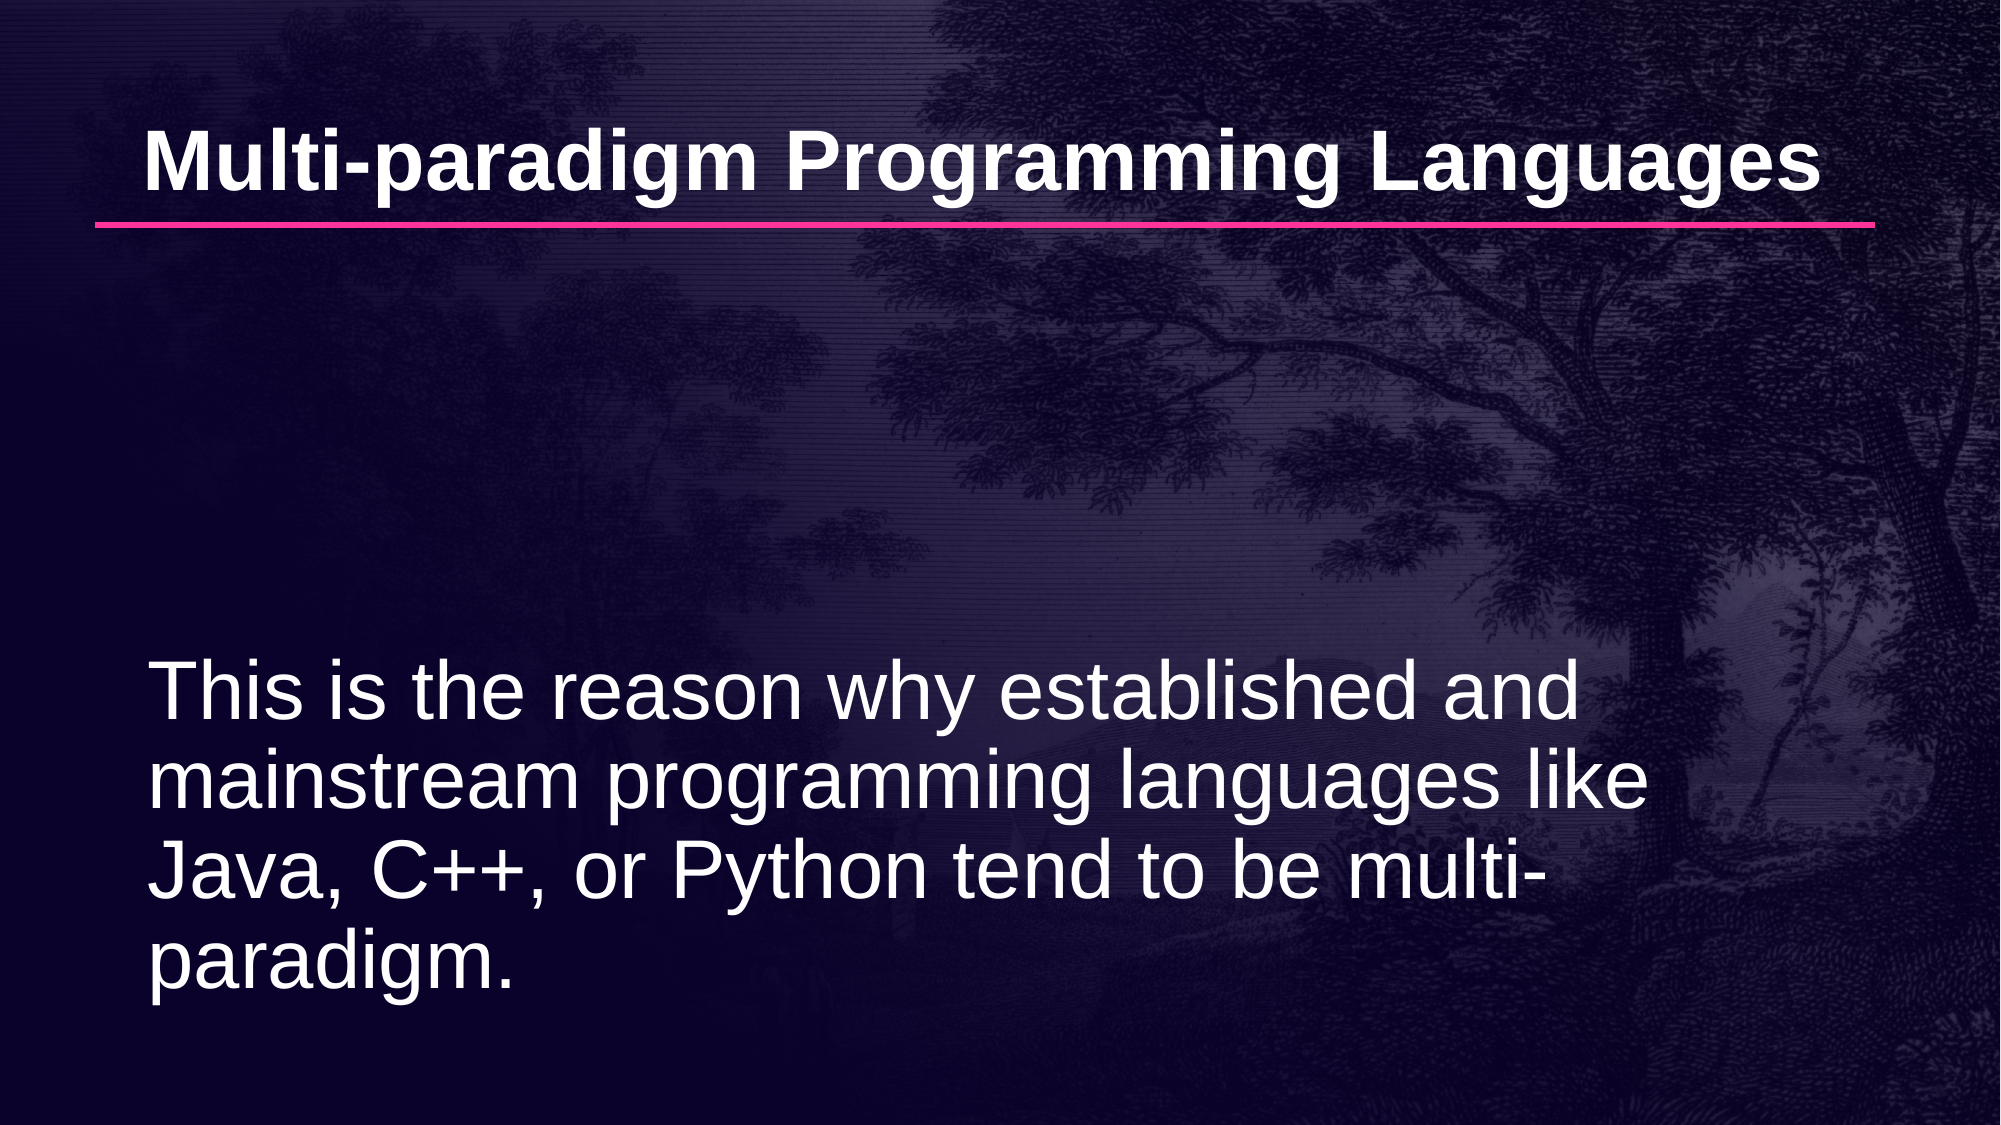

# Multi-paradigm Programming Languages
This is the reason why established and mainstream programming languages like Java, C++, or Python tend to be multi-paradigm.